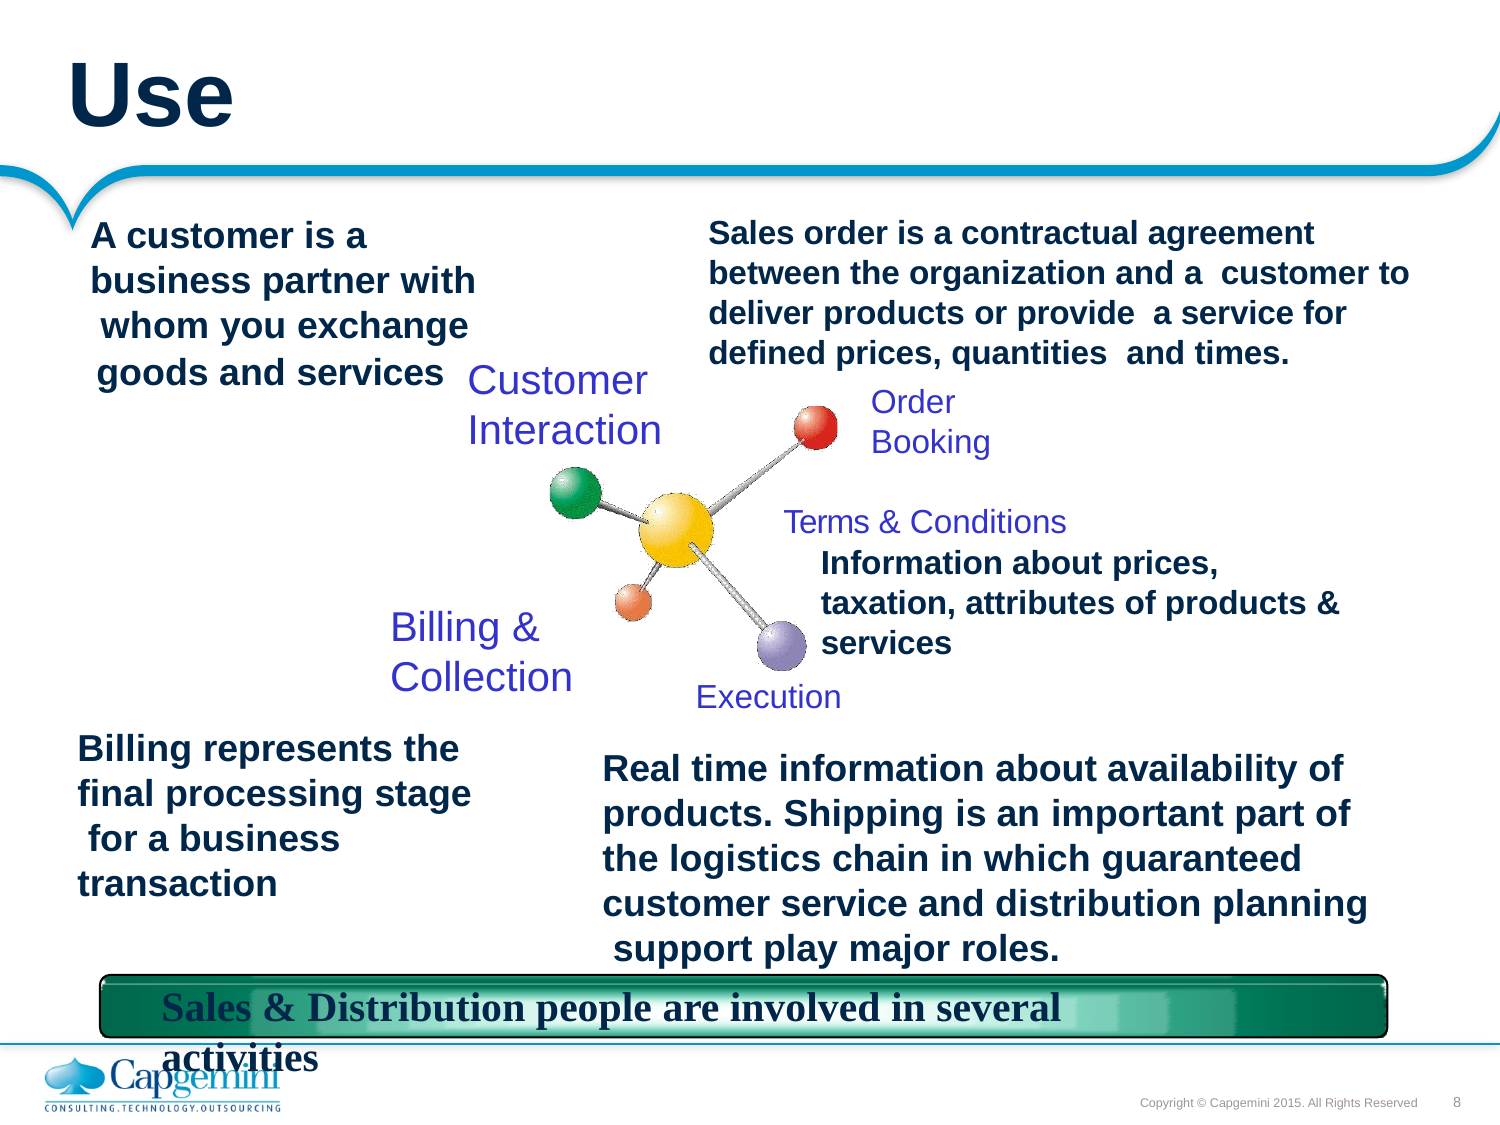

Use
A customer is a  business partner with  whom you exchange
Sales order is a contractual agreement  between the organization and a  customer to deliver products or provide  a service for defined prices, quantities  and times.
Order
Booking
Terms & Conditions
Information about prices,
taxation, attributes of products &
services
Execution
goods and services
Customer
Interaction

Billing &
Collection
Billing represents the  final processing stage  for a business  transaction
Real time information about availability of  products. Shipping is an important part of  the logistics chain in which guaranteed  customer service and distribution planning  support play major roles.

Sales & Distribution people are involved in several activities